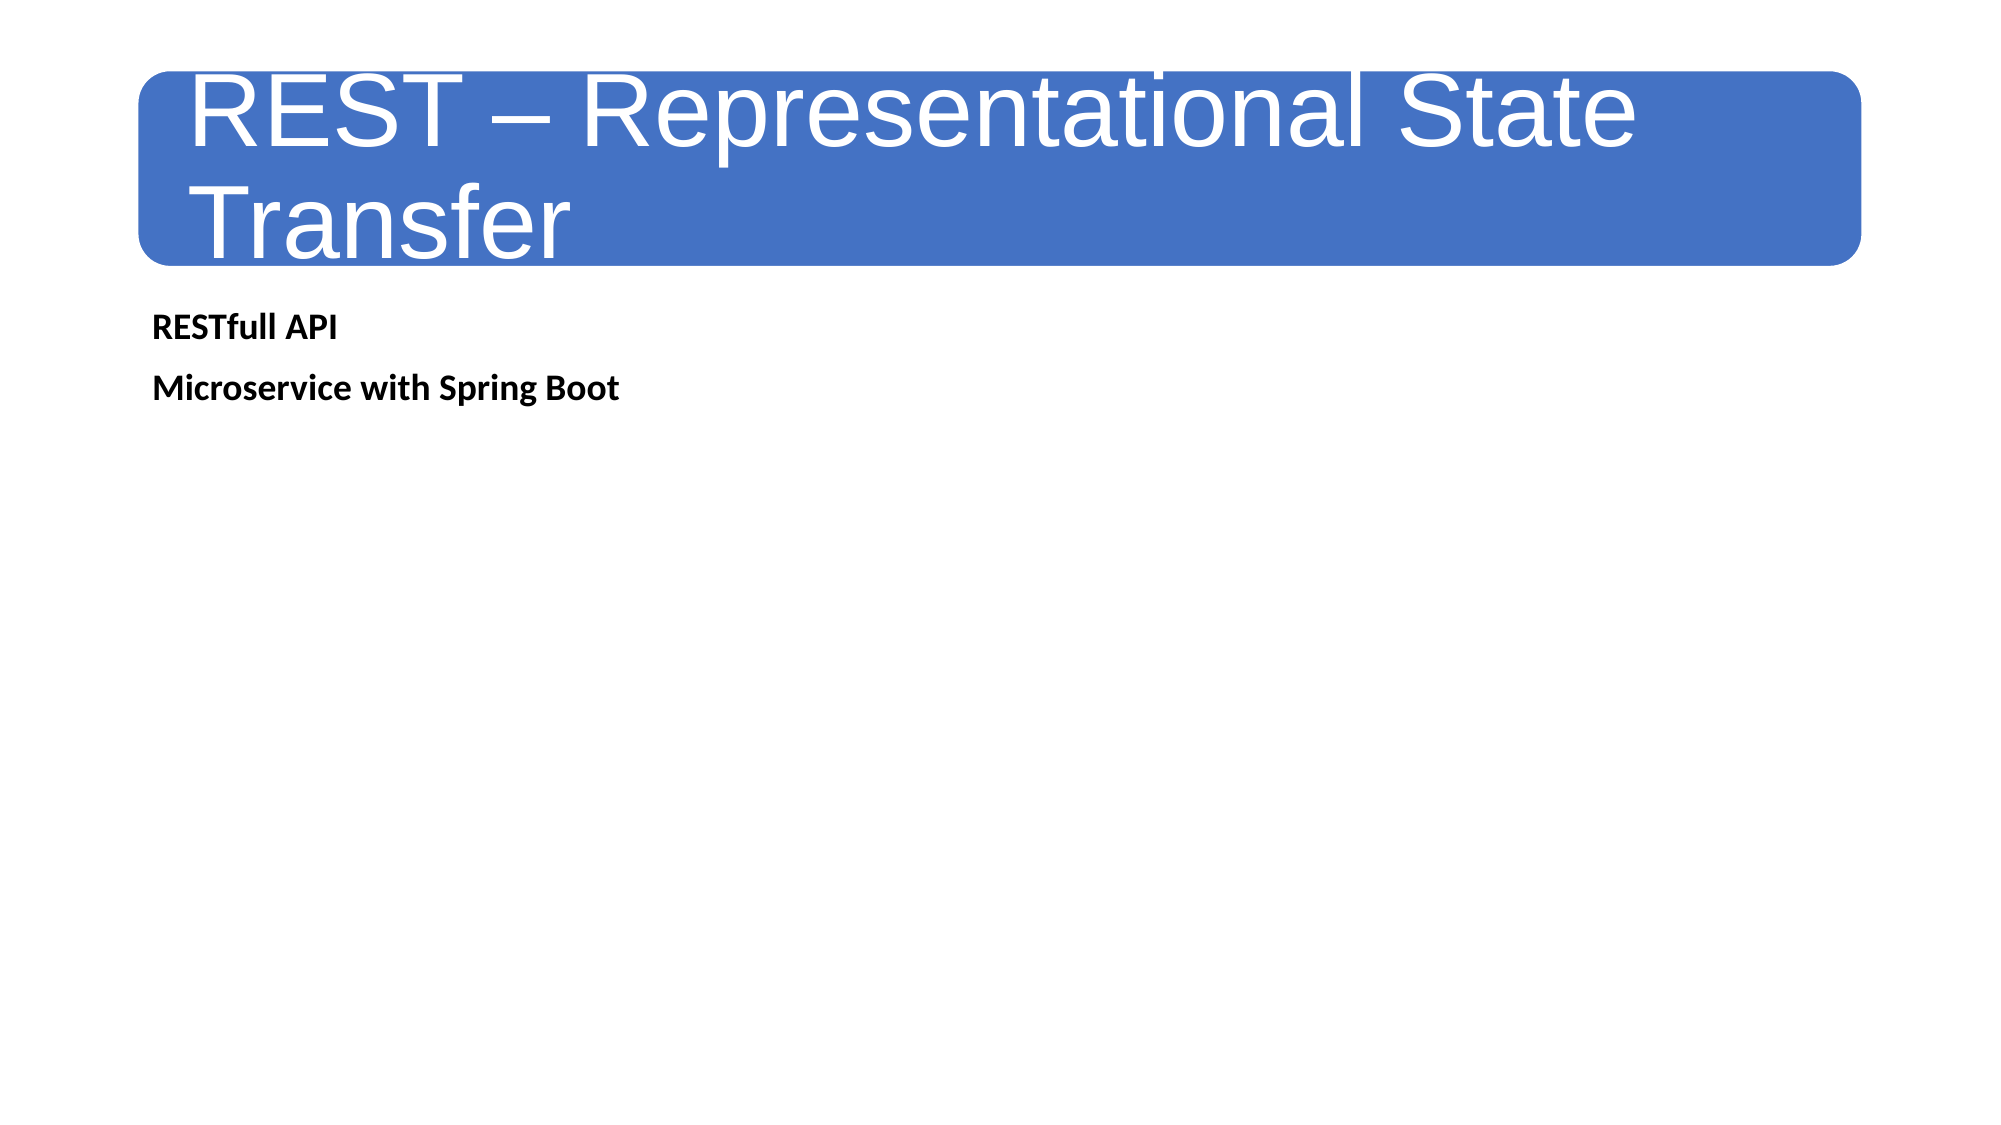

REST – Representational State Transfer
RESTfull API
Microservice with Spring Boot